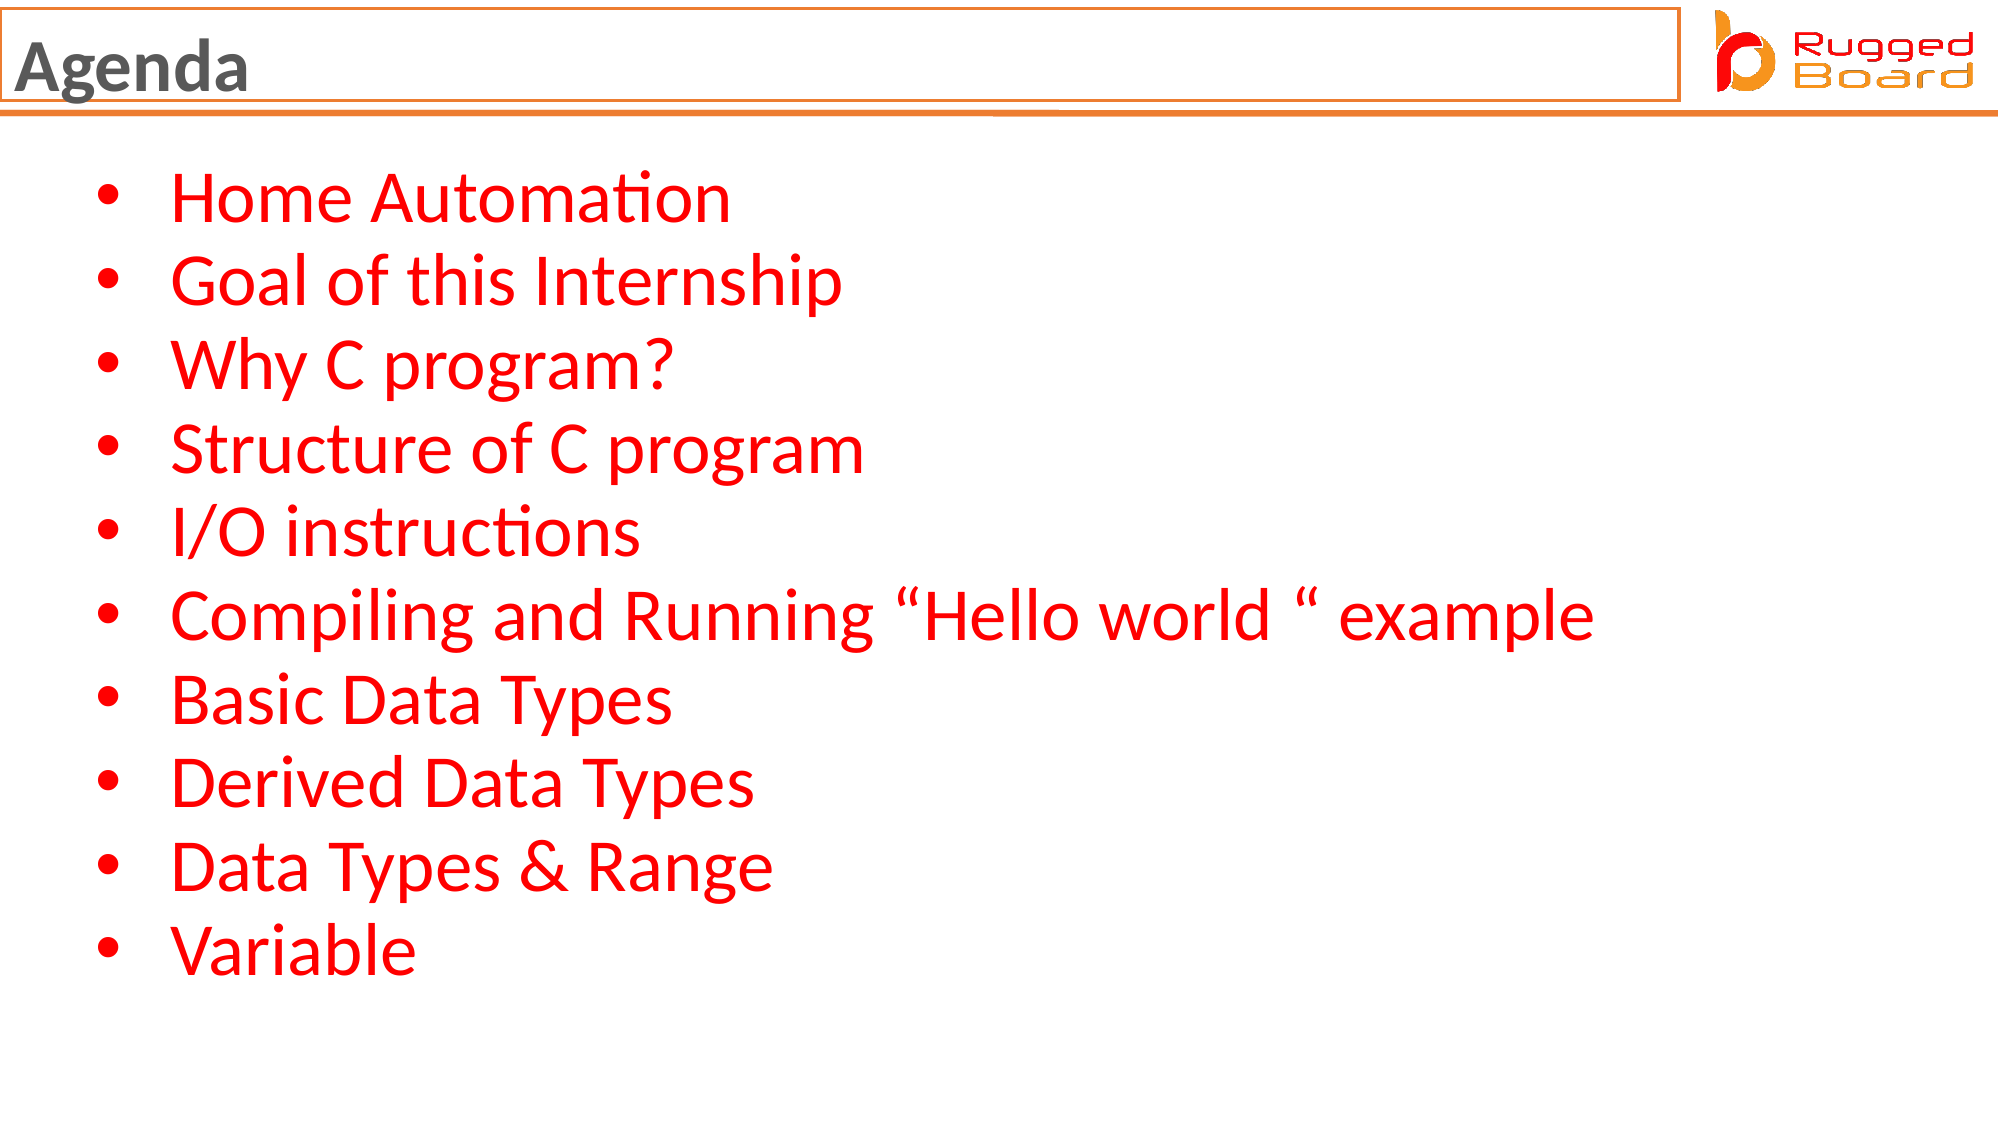

Agenda
Home Automation
Goal of this Internship
Why C program?
Structure of C program
I/O instructions
Compiling and Running “Hello world “ example
Basic Data Types
Derived Data Types
Data Types & Range
Variable